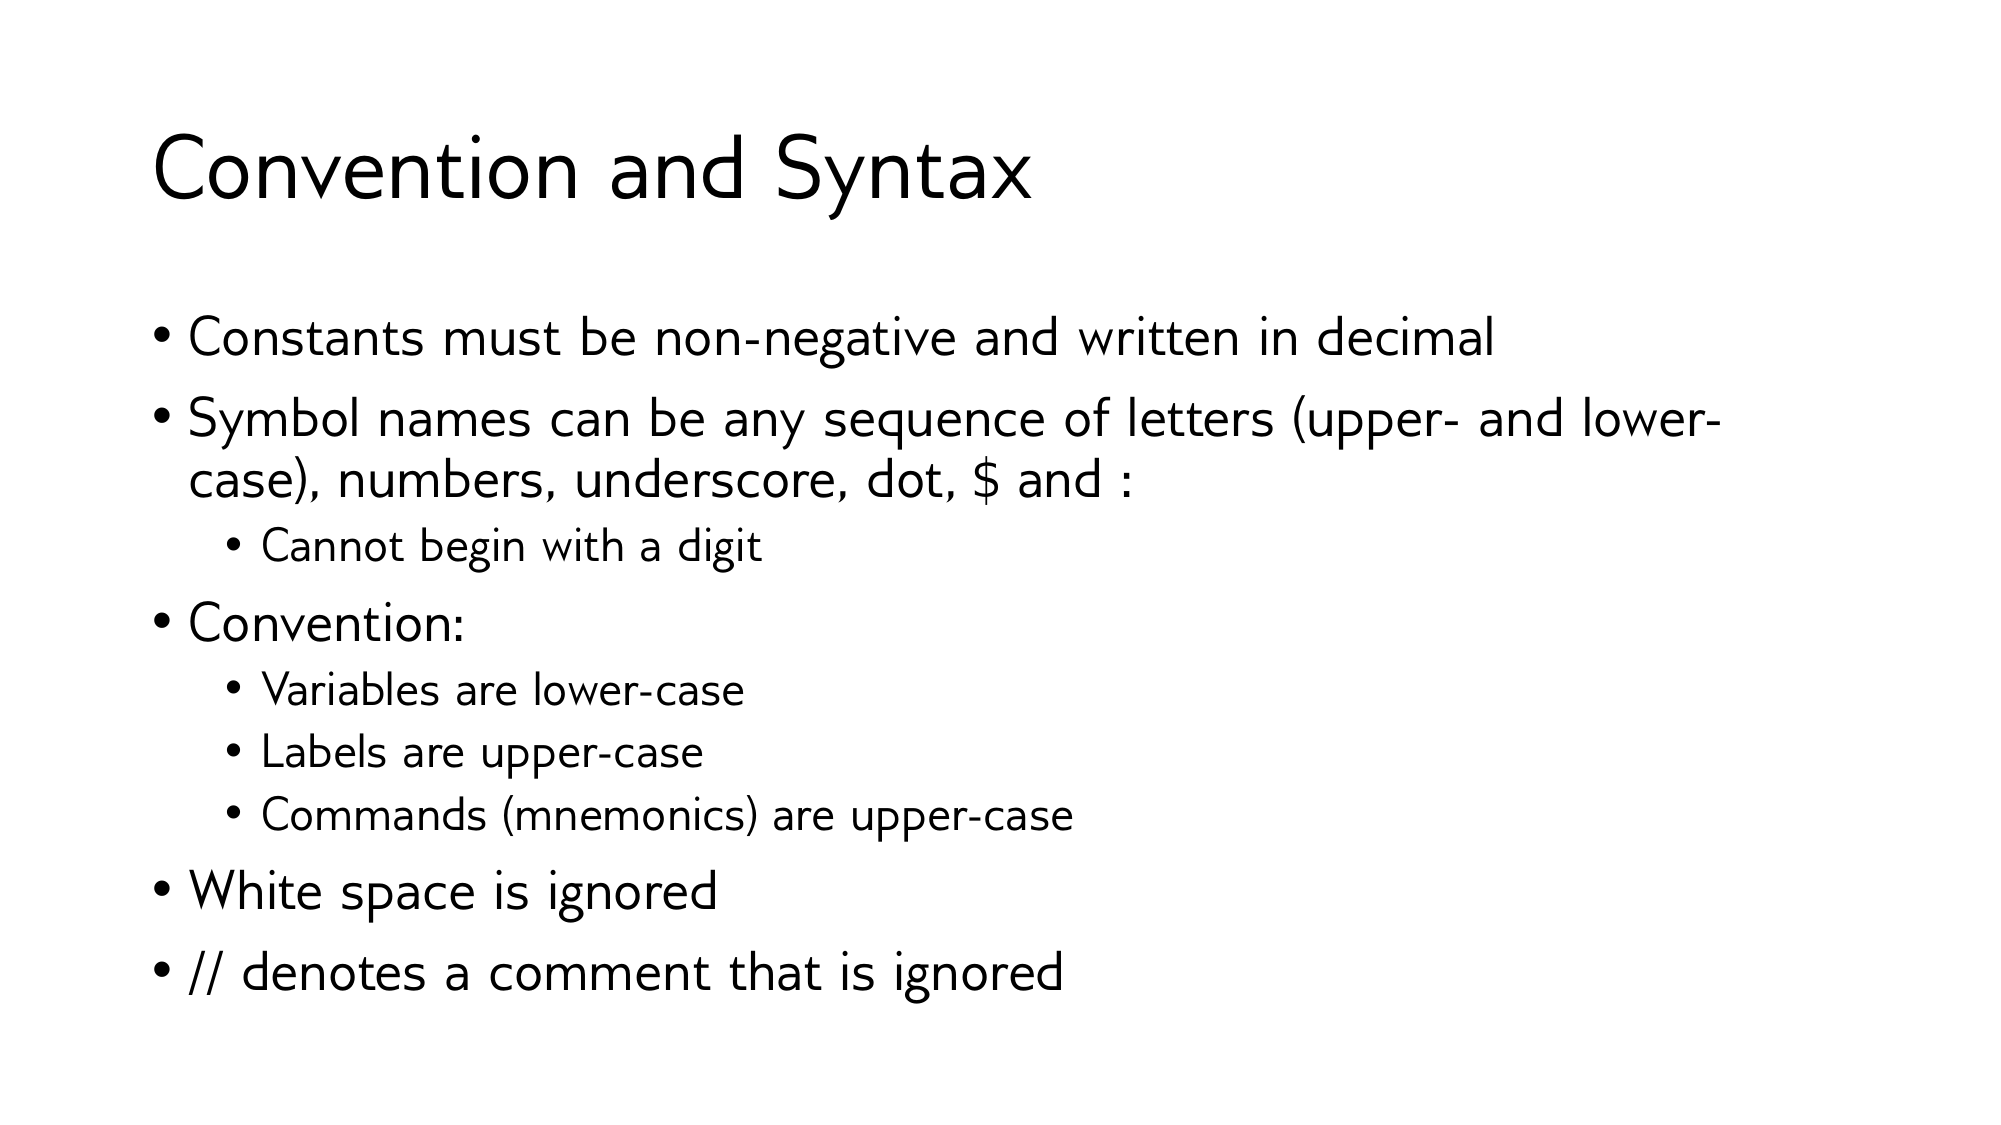

# Convention and Syntax
Constants must be non-negative and written in decimal
Symbol names can be any sequence of letters (upper- and lower-case), numbers, underscore, dot, $ and :
Cannot begin with a digit
Convention:
Variables are lower-case
Labels are upper-case
Commands (mnemonics) are upper-case
White space is ignored
// denotes a comment that is ignored